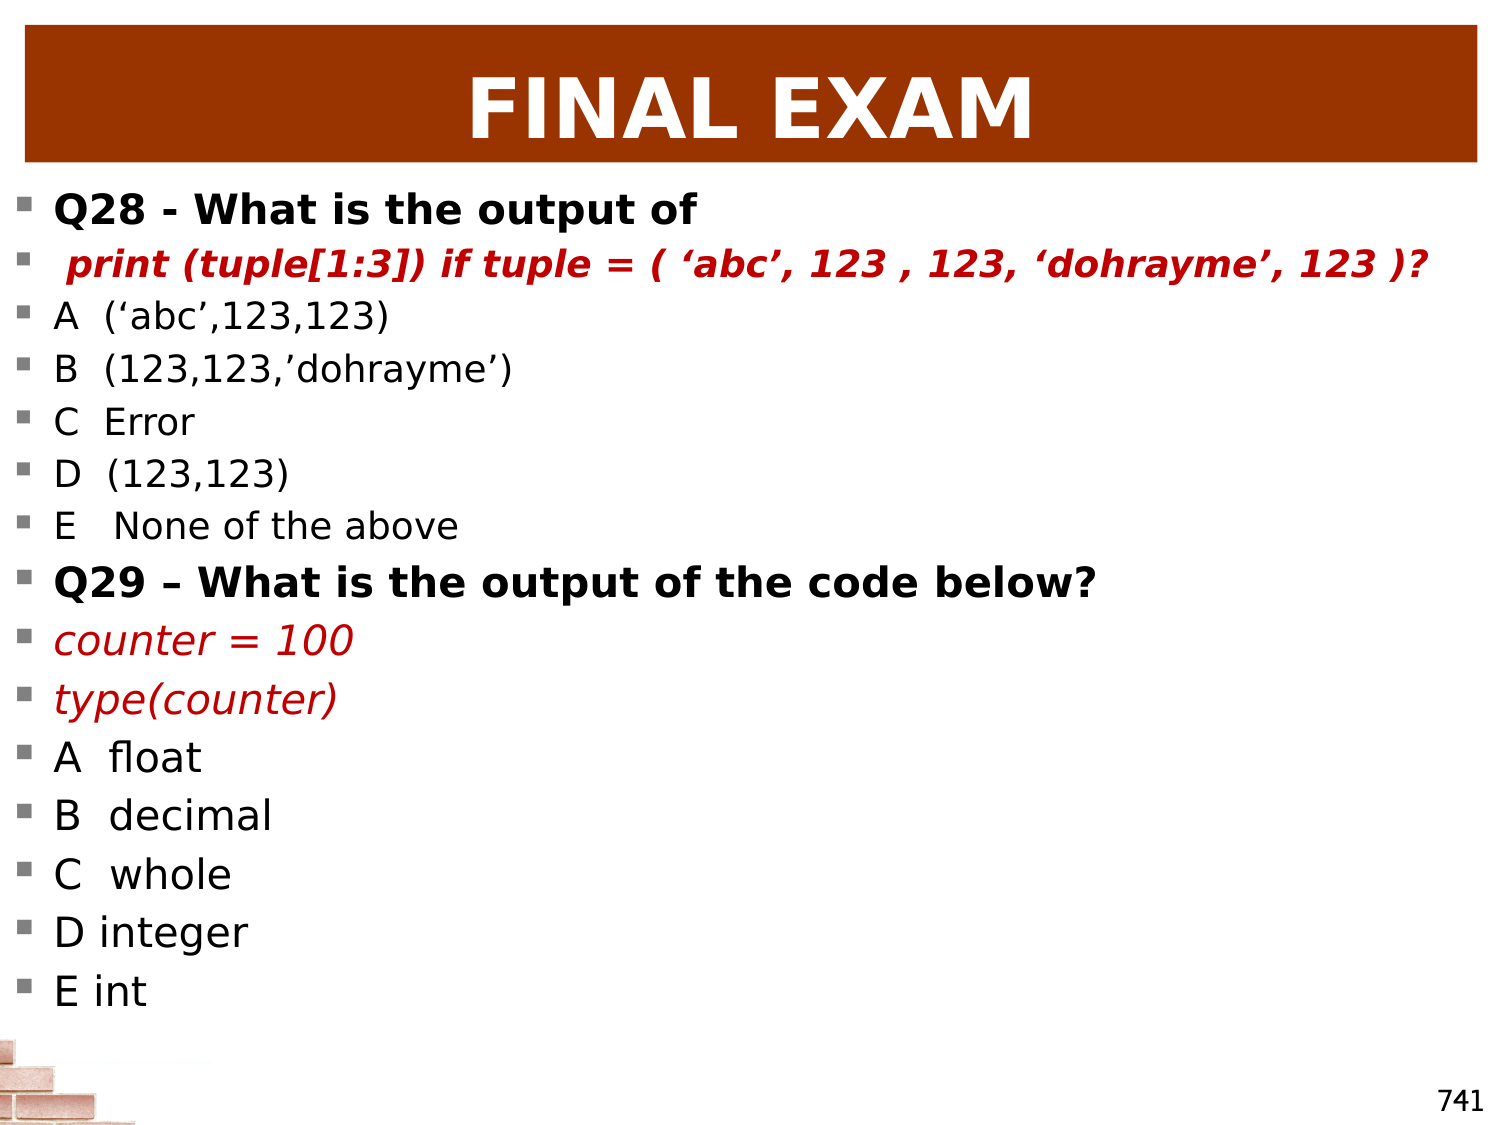

# FINAL EXAM
Q28 - What is the output of
 print (tuple[1:3]) if tuple = ( ‘abc’, 123 , 123, ‘dohrayme’, 123 )?
A  (‘abc’,123,123)
B  (123,123,’dohrayme’)
C  Error
D  (123,123)
E   None of the above
Q29 – What is the output of the code below?
counter = 100
type(counter)
A  float
B  decimal
C  whole
D integer
E int

741